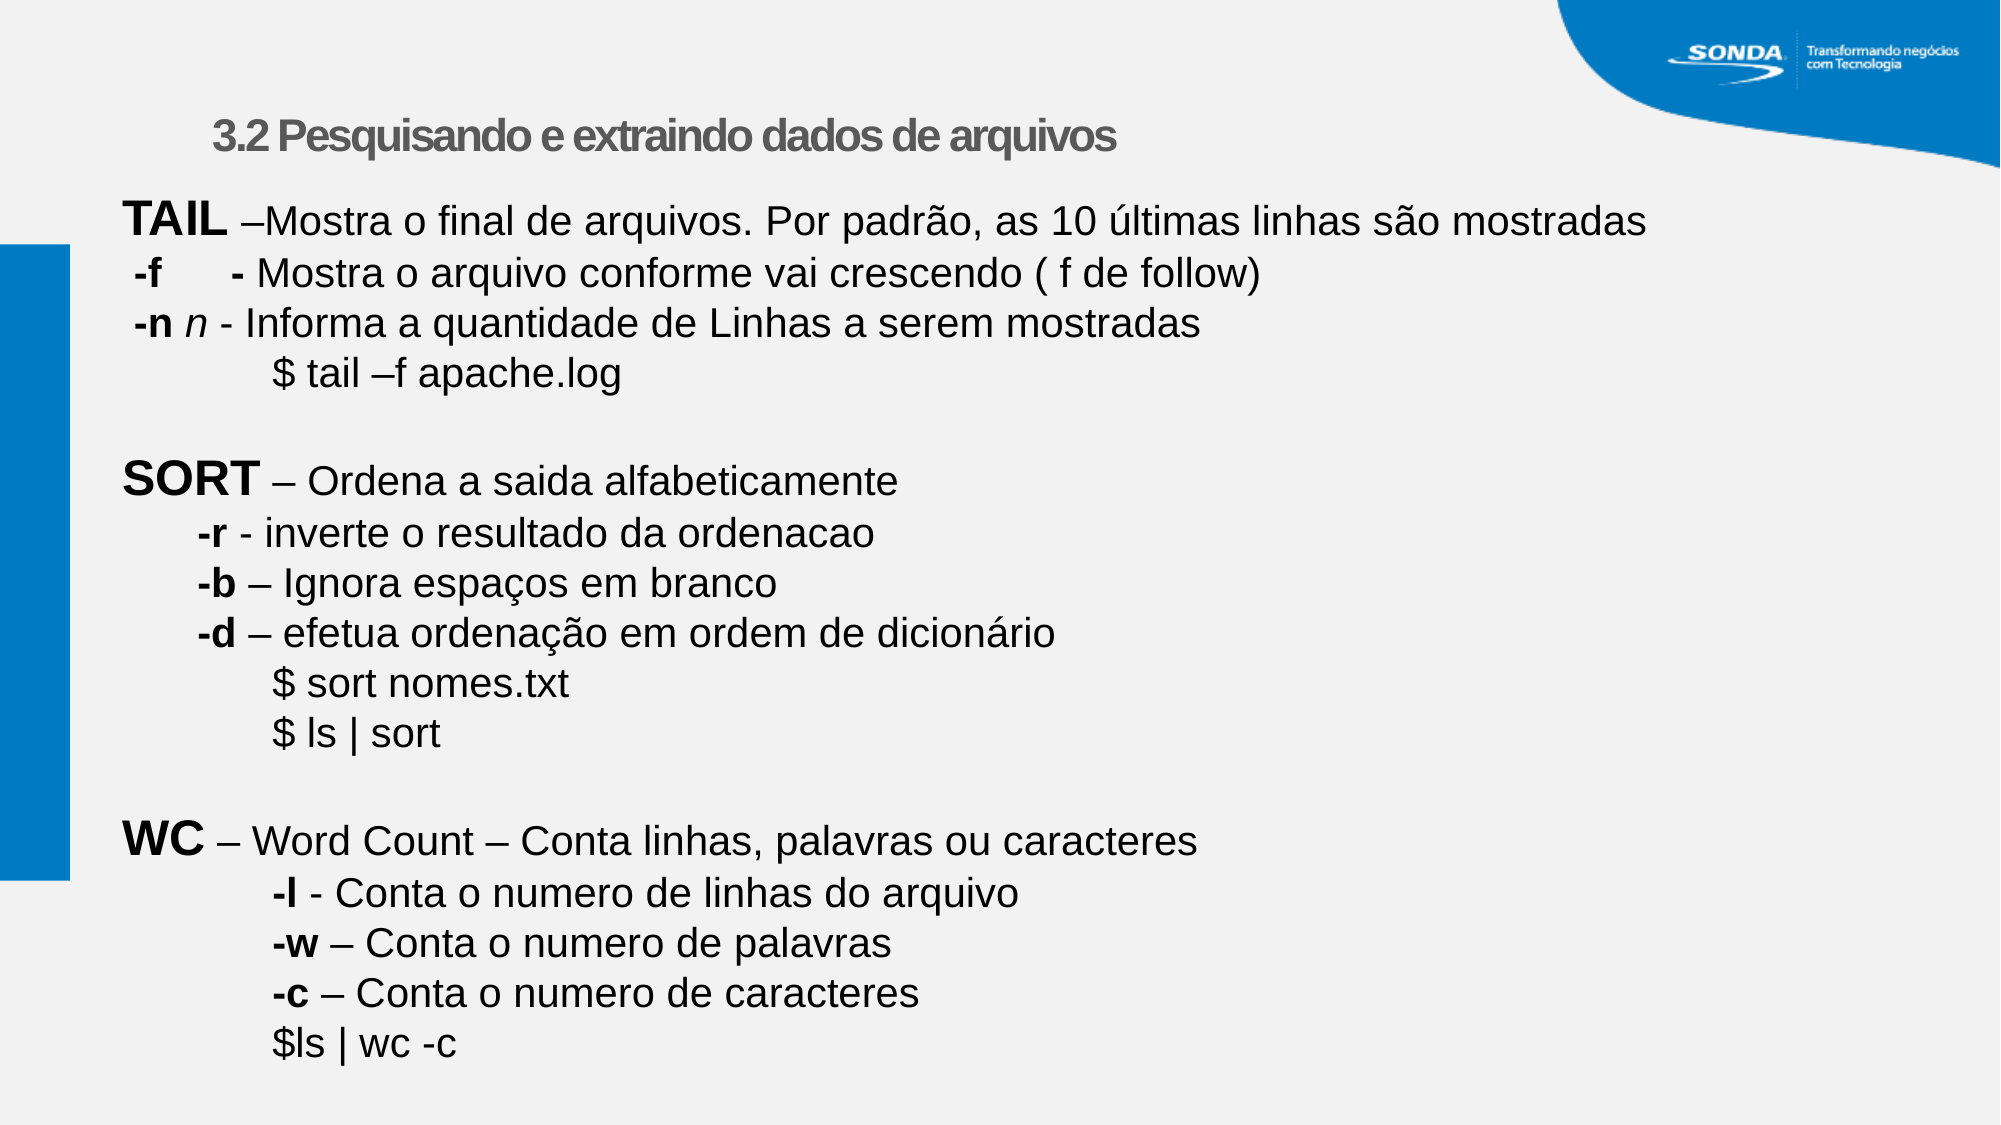

3.2 Pesquisando e extraindo dados de arquivos
TAIL –Mostra o final de arquivos. Por padrão, as 10 últimas linhas são mostradas
 -f      - Mostra o arquivo conforme vai crescendo ( f de follow)
 -n n - Informa a quantidade de Linhas a serem mostradas
$ tail –f apache.log

SORT – Ordena a saida alfabeticamente
-r - inverte o resultado da ordenacao
-b – Ignora espaços em branco
-d – efetua ordenação em ordem de dicionário
$ sort nomes.txt
$ ls | sort
WC – Word Count – Conta linhas, palavras ou caracteres
-l - Conta o numero de linhas do arquivo
-w – Conta o numero de palavras
-c – Conta o numero de caracteres
$ls | wc -c